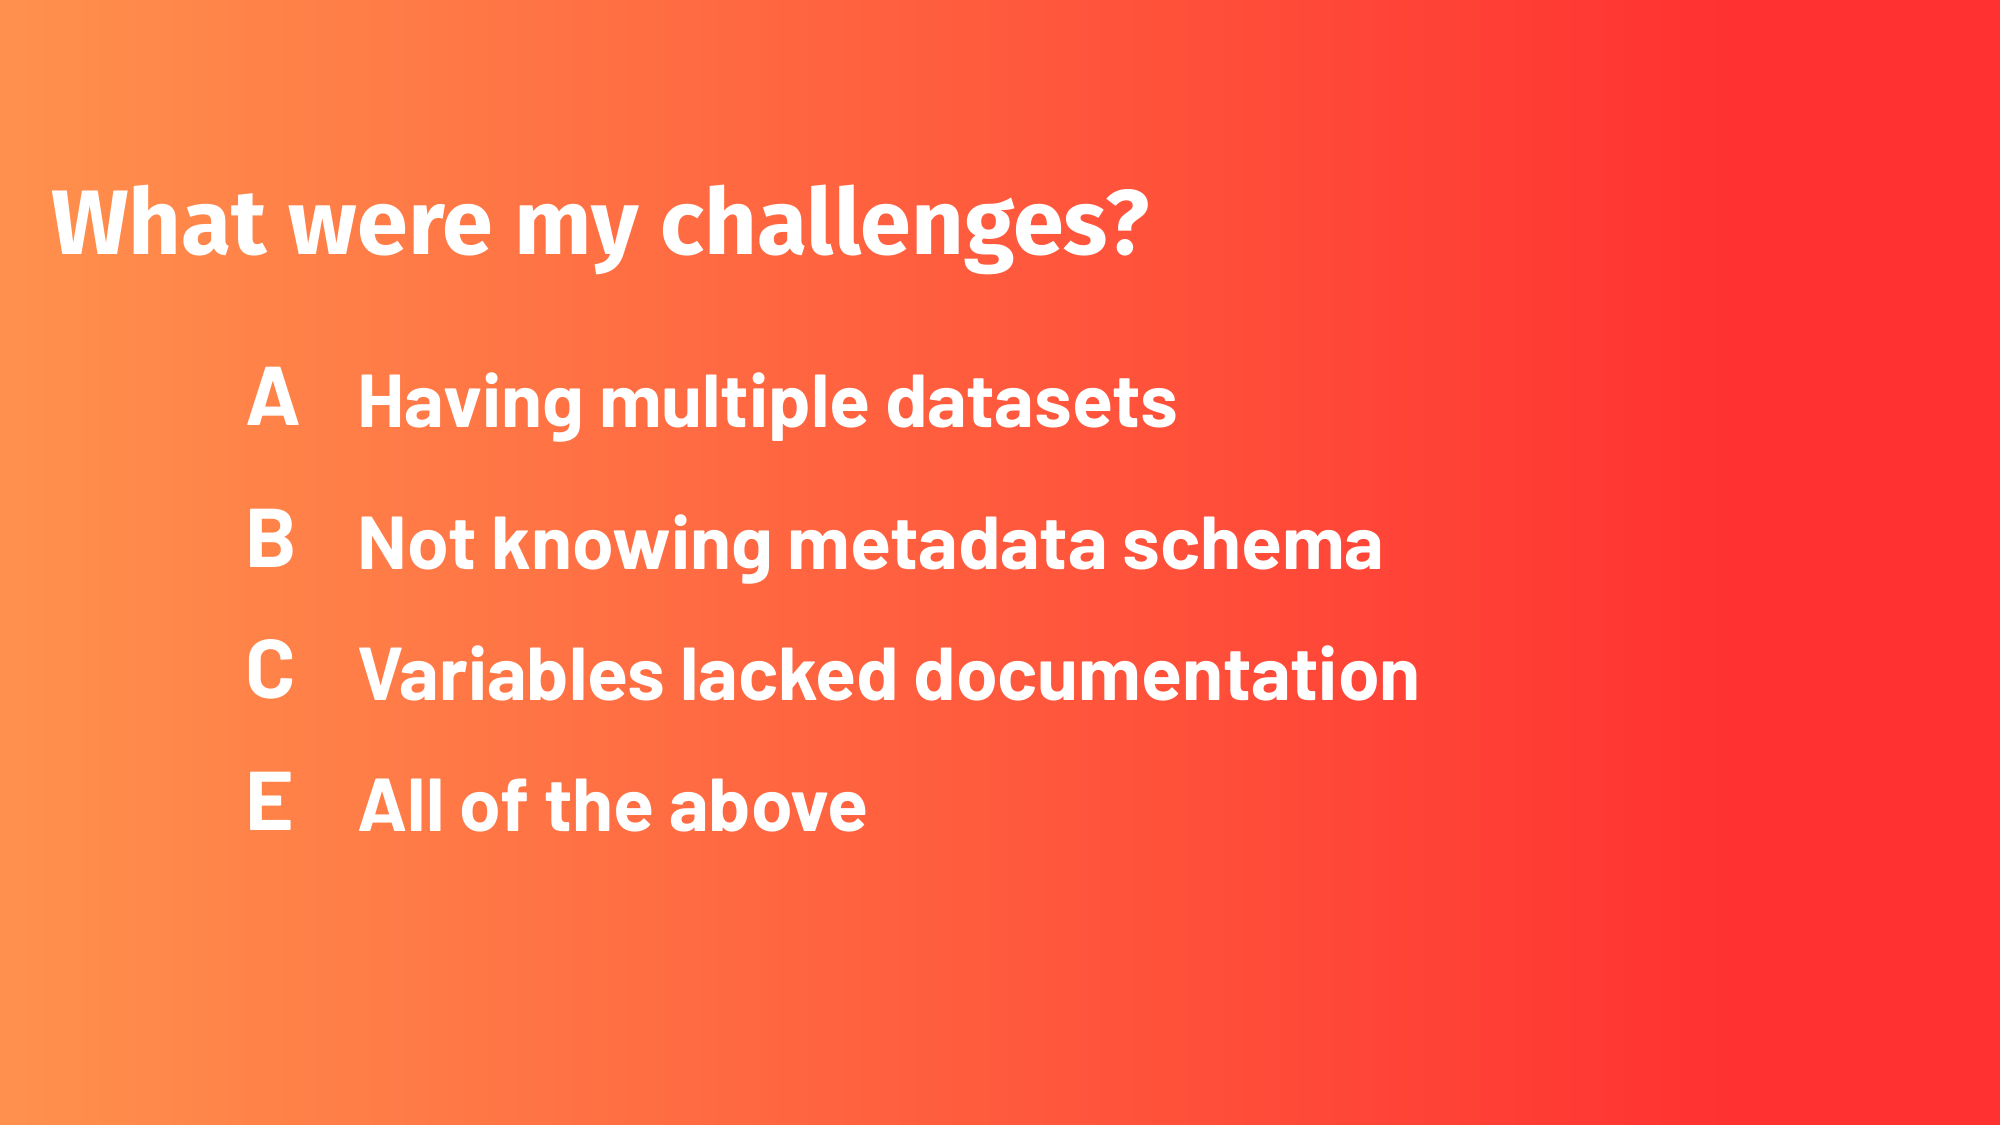

# What were my challenges?
Having multiple datasets
A
Not knowing metadata schema
B
Variables lacked documentation
C
All of the above
E